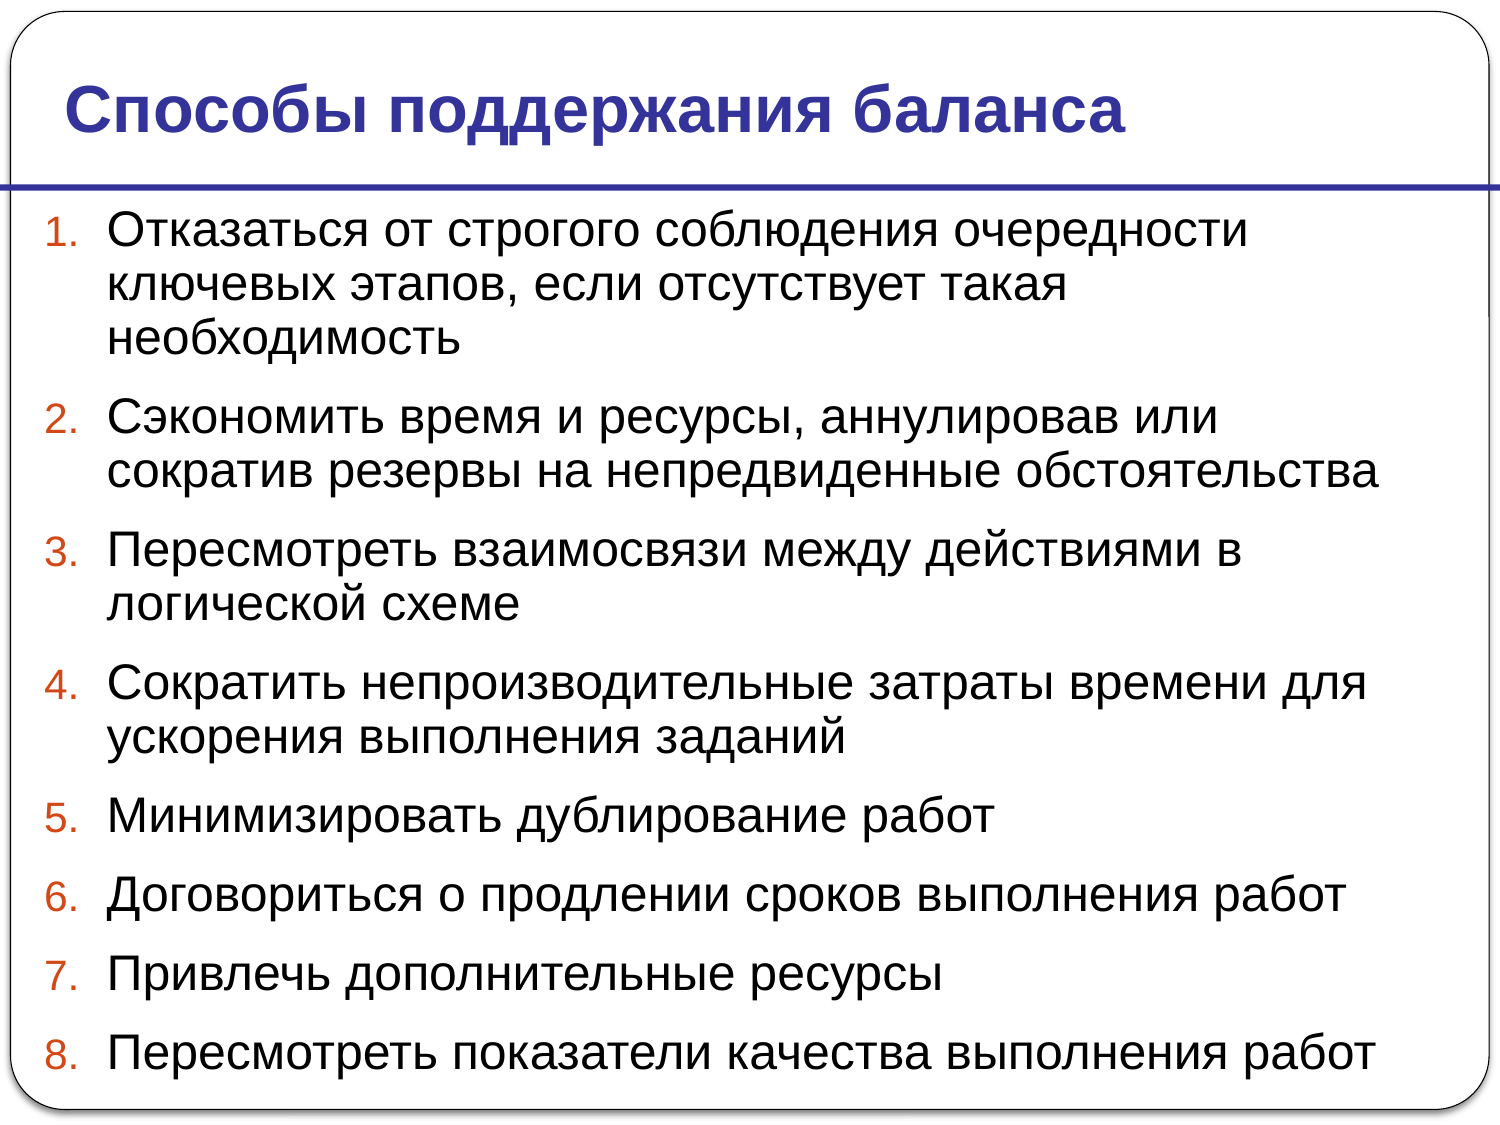

Способы поддержания баланса

Отказаться от строгого соблюдения очередности ключевых этапов, если отсутствует такая необходимость
Сэкономить время и ресурсы, аннулировав или сократив резервы на непредвиденные обстоятельства
Пересмотреть взаимосвязи между действиями в логической схеме
Сократить непроизводительные затраты времени для ускорения выполнения заданий
Минимизировать дублирование работ
Договориться о продлении сроков выполнения работ
Привлечь дополнительные ресурсы
Пересмотреть показатели качества выполнения работ